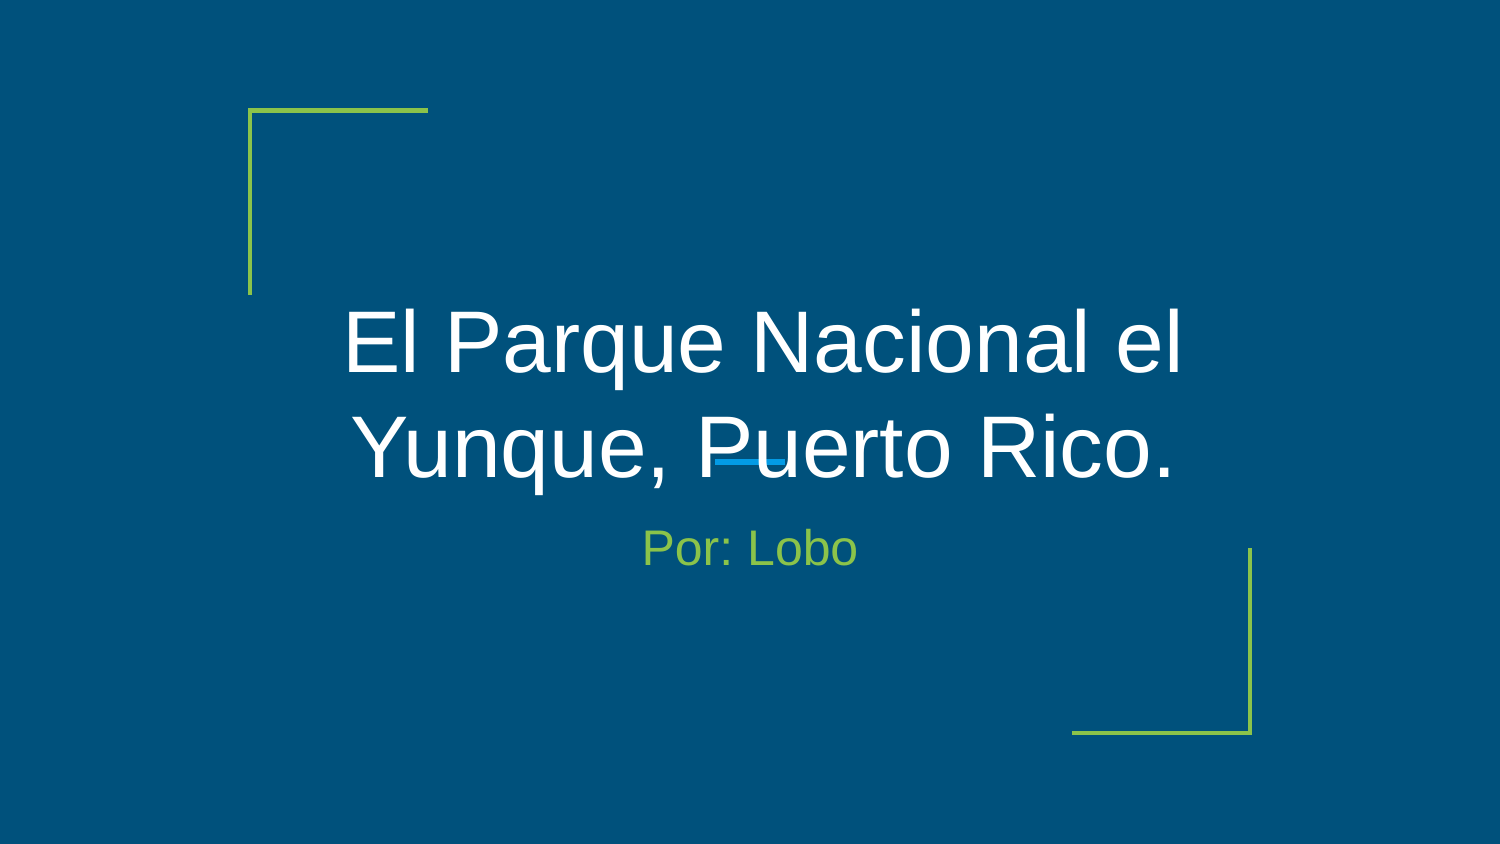

# El Parque Nacional el Yunque, Puerto Rico.
Por: Lobo